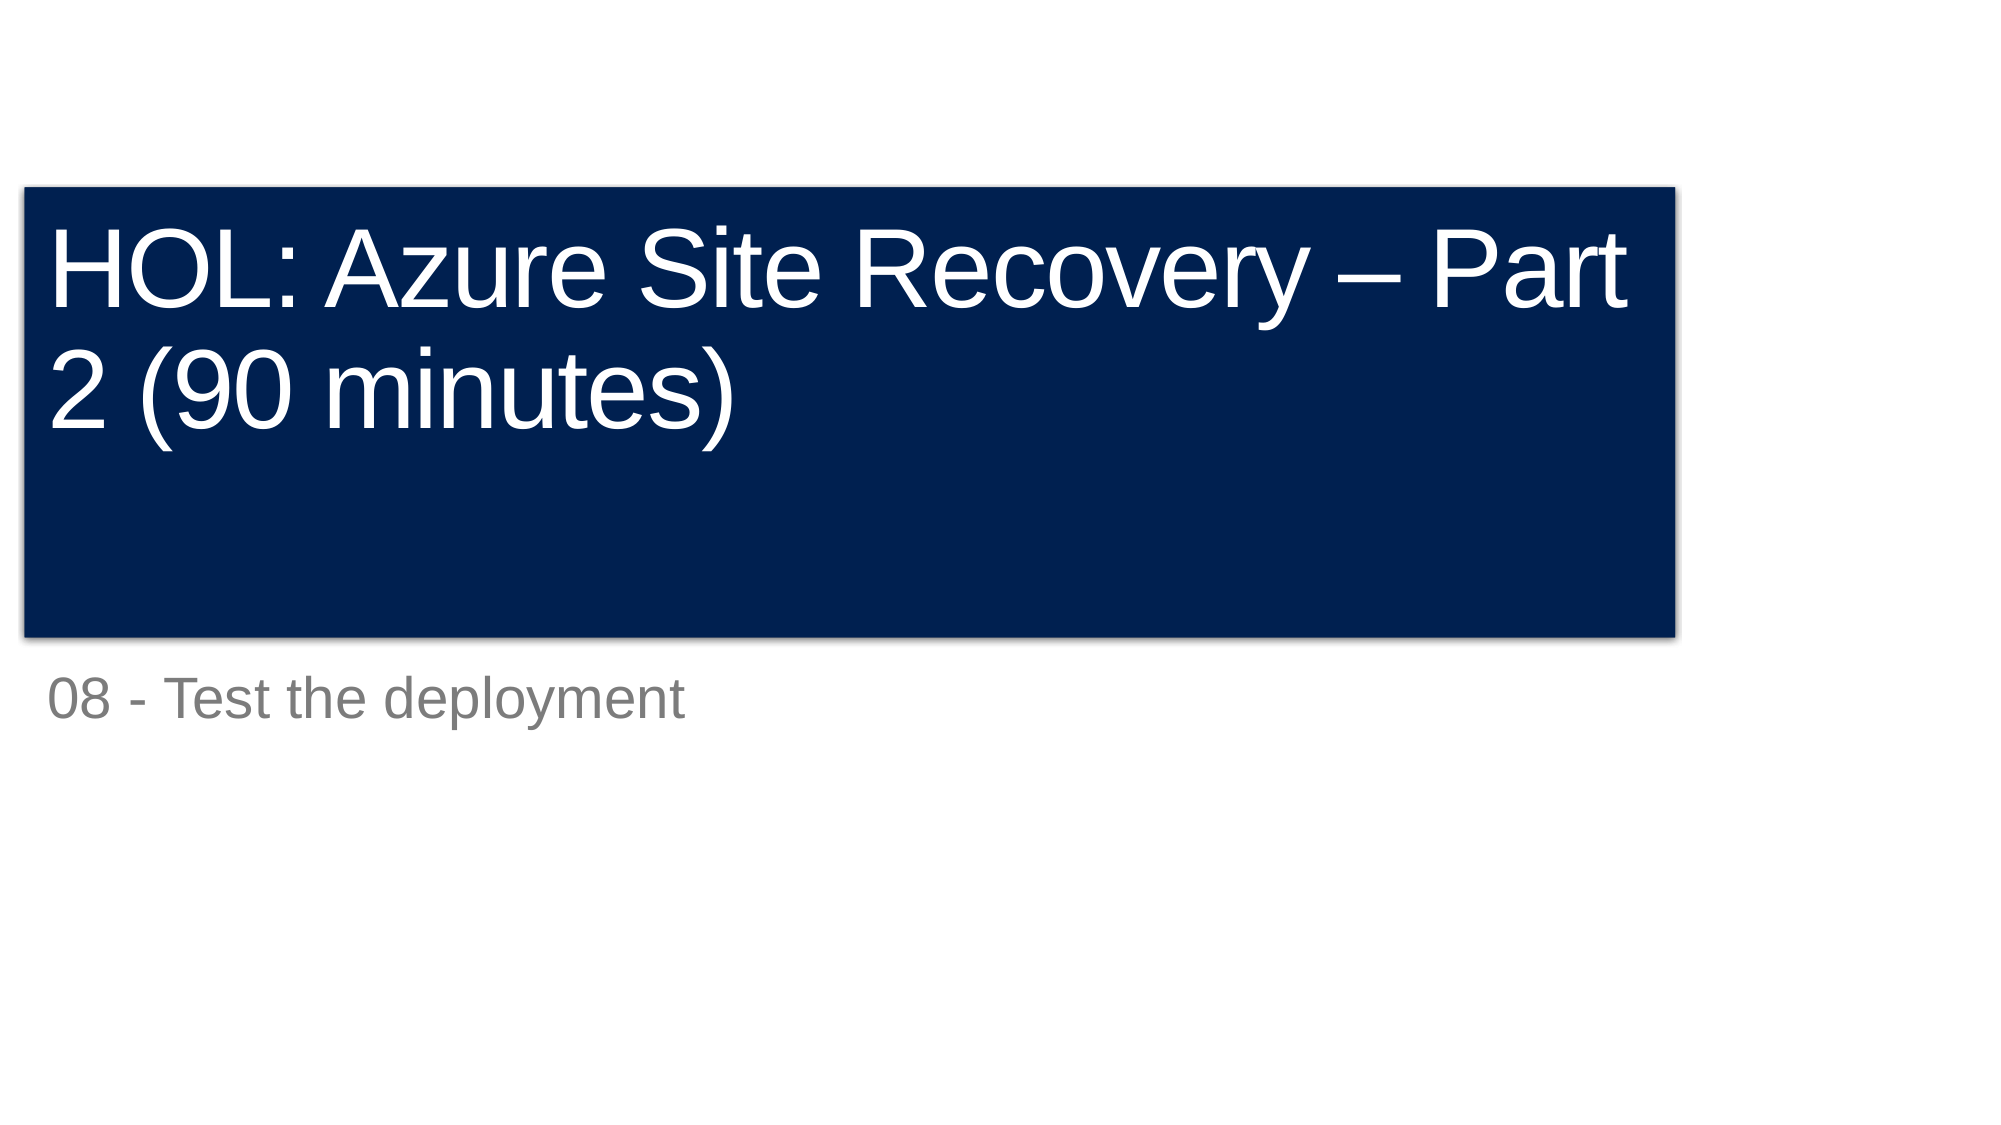

# HOL: Azure Site Recovery – Part 2 (90 minutes)
08 - Test the deployment